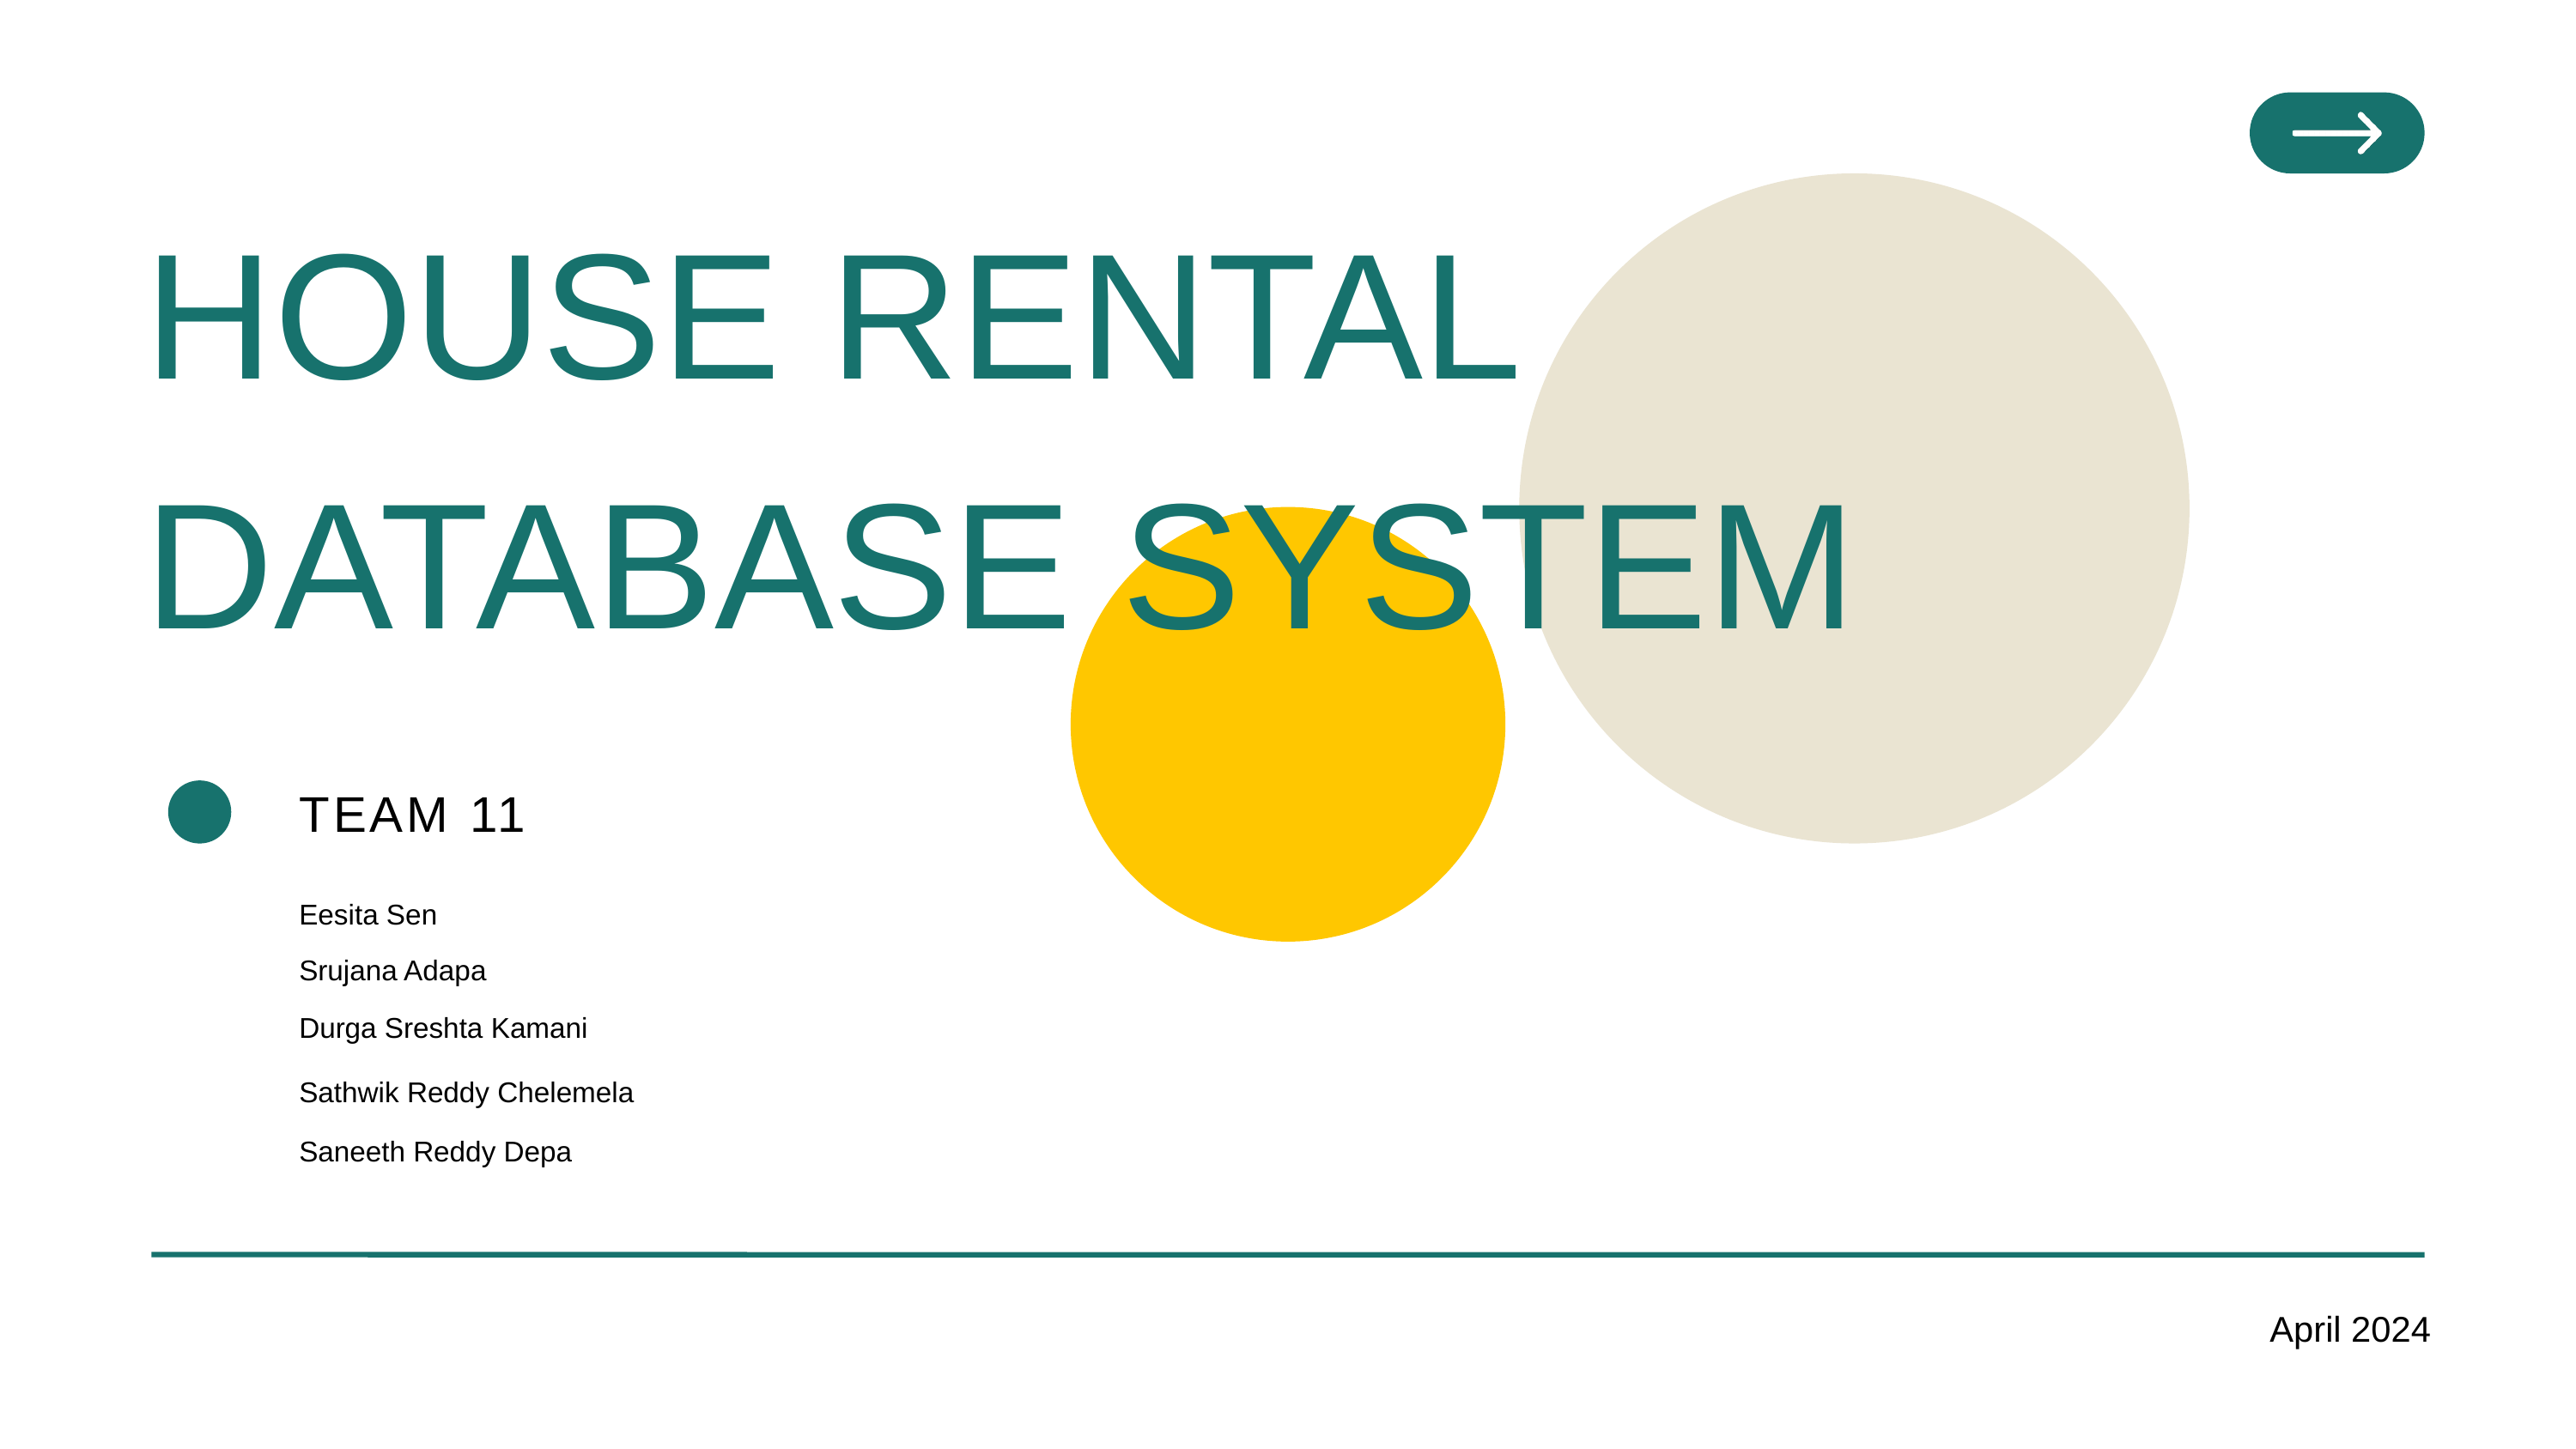

HOUSE RENTAL
DATABASE SYSTEM

TEAM 11

Eesita Sen
Srujana Adapa
Durga Sreshta Kamani
Sathwik Reddy Chelemela
Saneeth Reddy Depa

April 2024